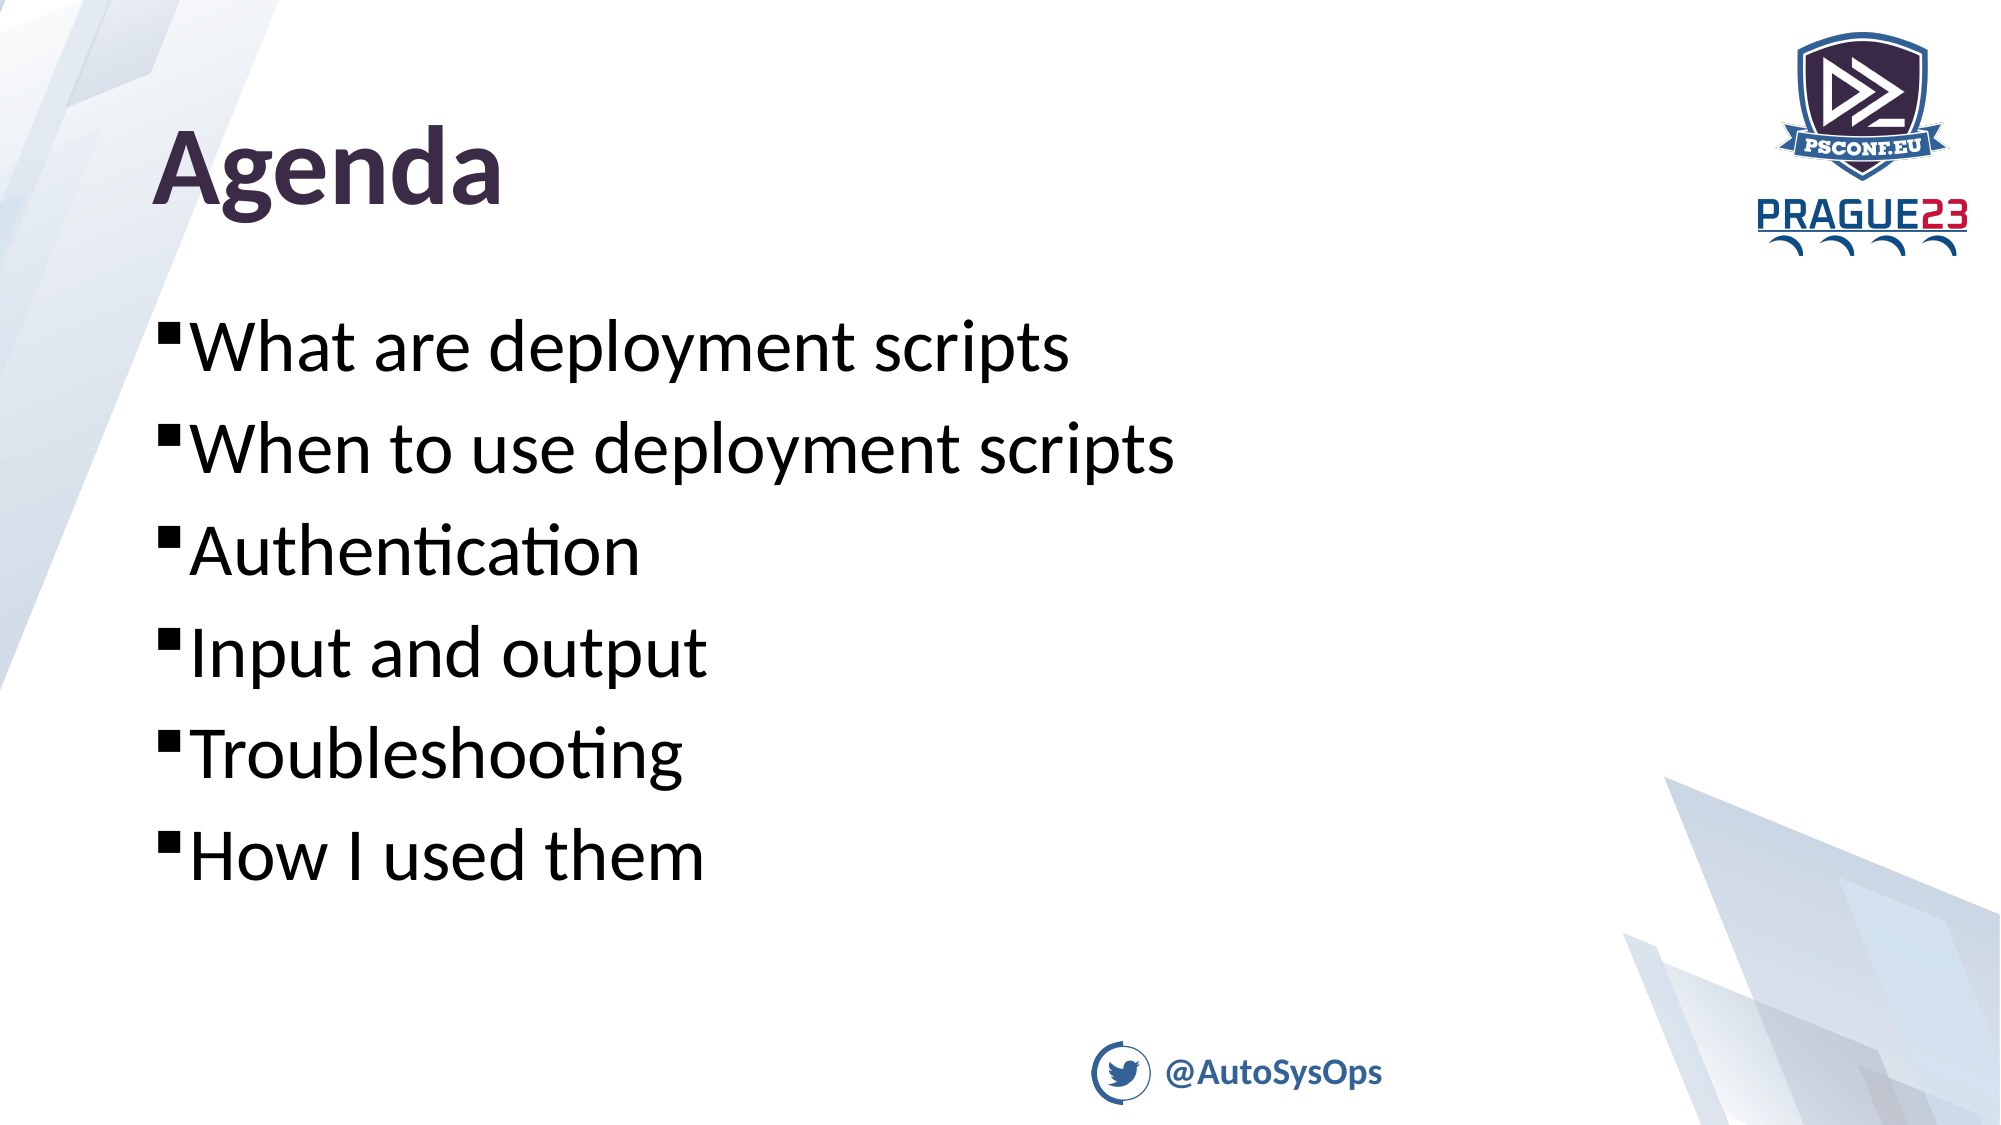

# Agenda
What are deployment scripts
When to use deployment scripts
Authentication
Input and output
Troubleshooting
How I used them